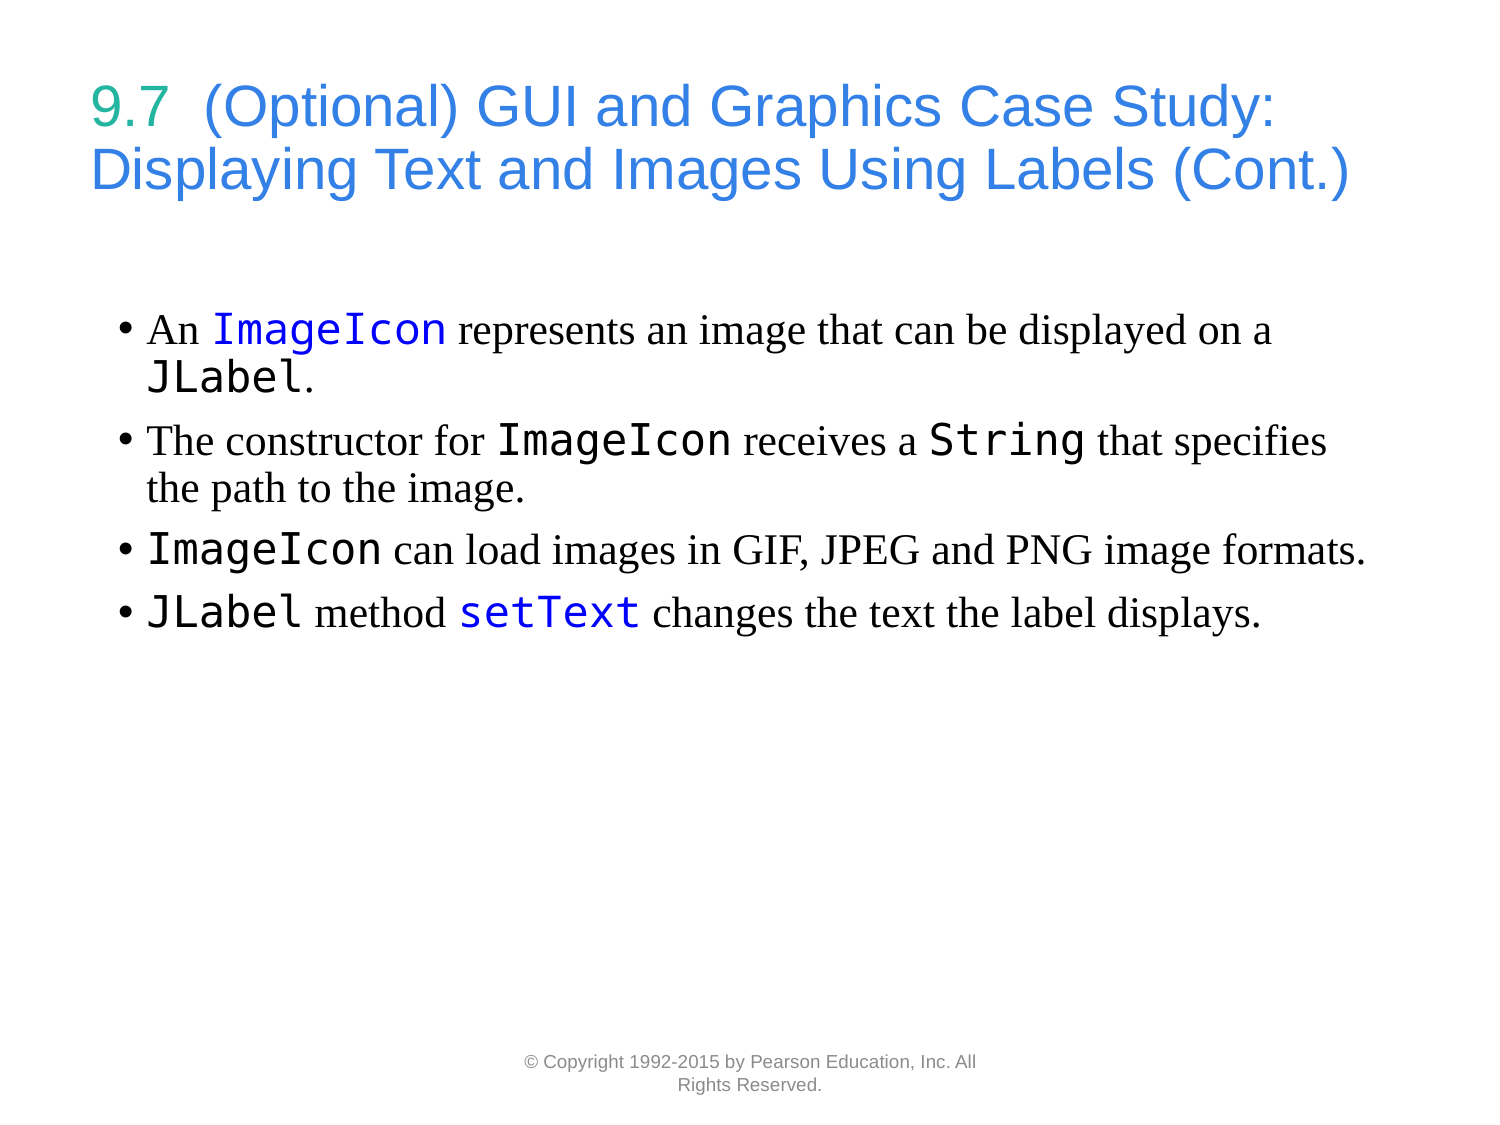

# 9.7  (Optional) GUI and Graphics Case Study: Displaying Text and Images Using Labels (Cont.)
An ImageIcon represents an image that can be displayed on a JLabel.
The constructor for ImageIcon receives a String that specifies the path to the image.
ImageIcon can load images in GIF, JPEG and PNG image formats.
JLabel method setText changes the text the label displays.
© Copyright 1992-2015 by Pearson Education, Inc. All Rights Reserved.